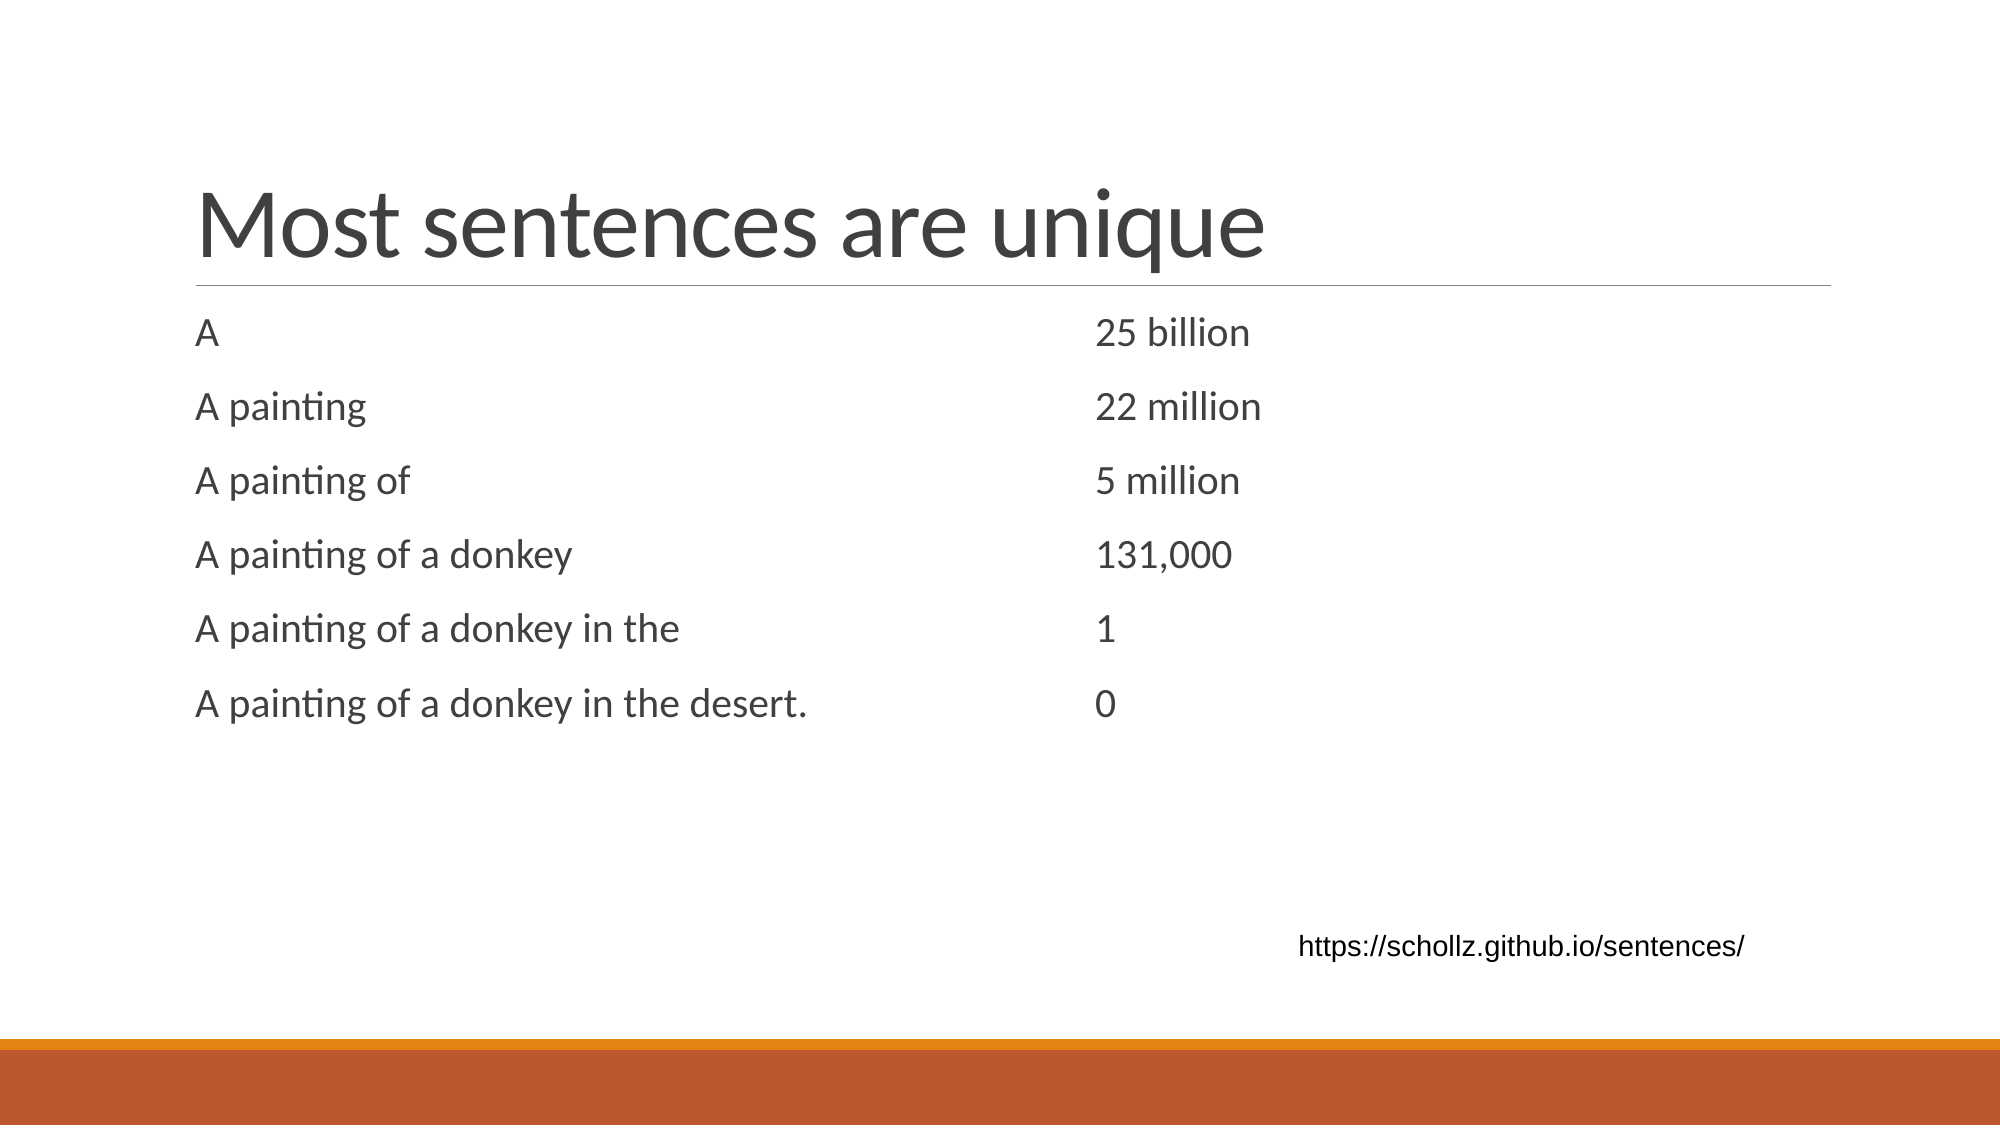

# Most sentences are unique
A						25 billion
A painting					22 million
A painting of 					5 million
A painting of a donkey				131,000
A painting of a donkey in the			1
A painting of a donkey in the desert.		0
https://schollz.github.io/sentences/